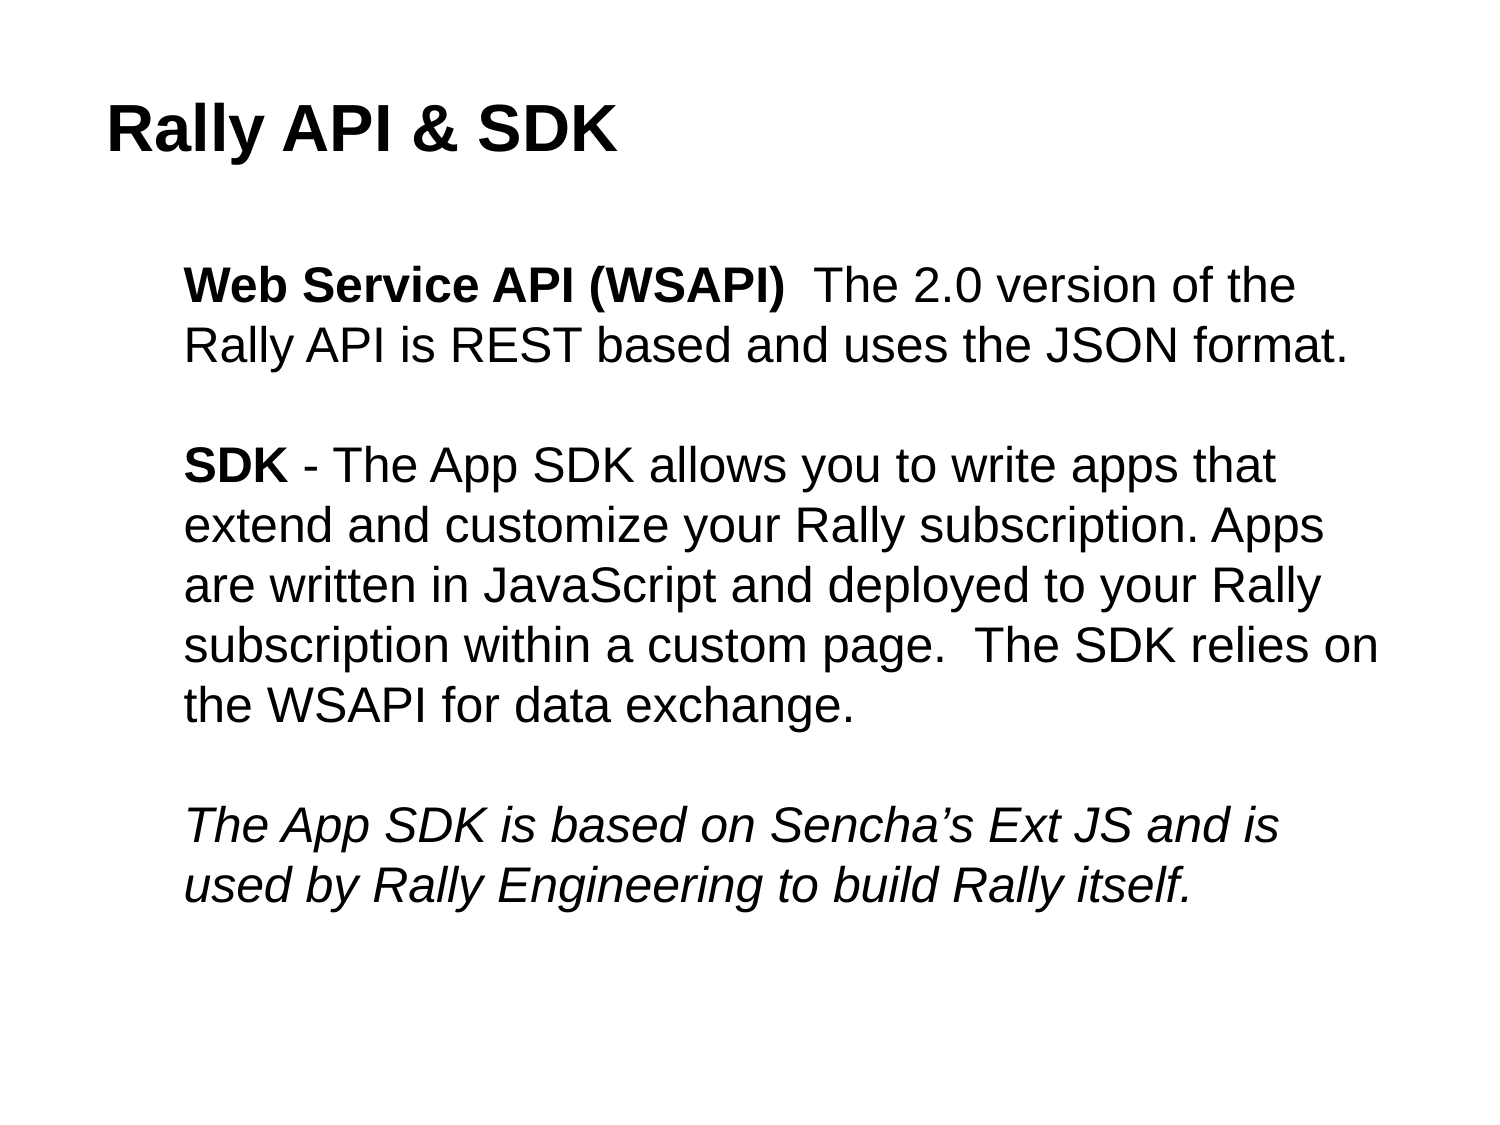

Rally API & SDK
Web Service API (WSAPI)  The 2.0 version of the Rally API is REST based and uses the JSON format.

SDK - The App SDK allows you to write apps that extend and customize your Rally subscription. Apps are written in JavaScript and deployed to your Rally subscription within a custom page.  The SDK relies on the WSAPI for data exchange.

The App SDK is based on Sencha’s Ext JS and is used by Rally Engineering to build Rally itself.